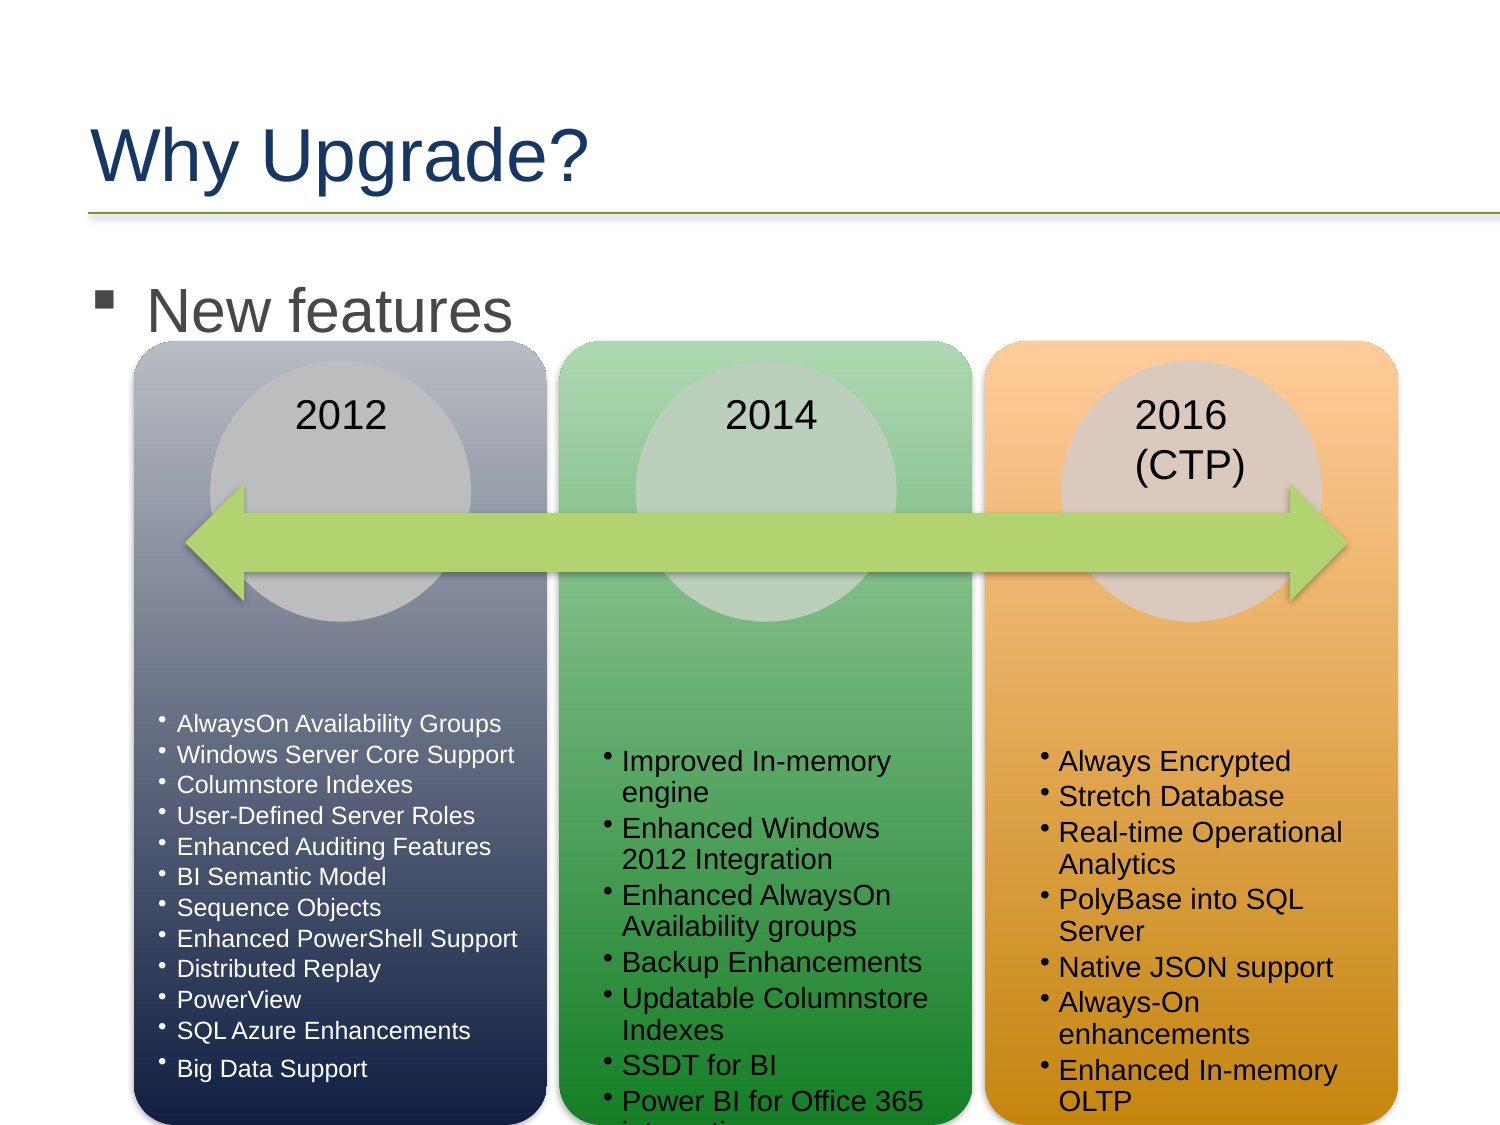

# Why Upgrade?
New features

AlwaysOn Availability Groups
Windows Server Core Support
Columnstore Indexes
User-Defined Server Roles
Enhanced Auditing Features
BI Semantic Model
Sequence Objects
Enhanced PowerShell Support
Distributed Replay
PowerView
SQL Azure Enhancements
Big Data Support

Improved In-memory engine
Enhanced Windows 2012 Integration
Enhanced AlwaysOn Availability groups
Backup Enhancements
Updatable Columnstore Indexes
SSDT for BI
Power BI for Office 365 integration

Always Encrypted
Stretch Database
Real-time Operational Analytics
PolyBase into SQL Server
Native JSON support
Always-On enhancements
Enhanced In-memory OLTP
Revamped SSDT
2014
2016 (CTP)
2012